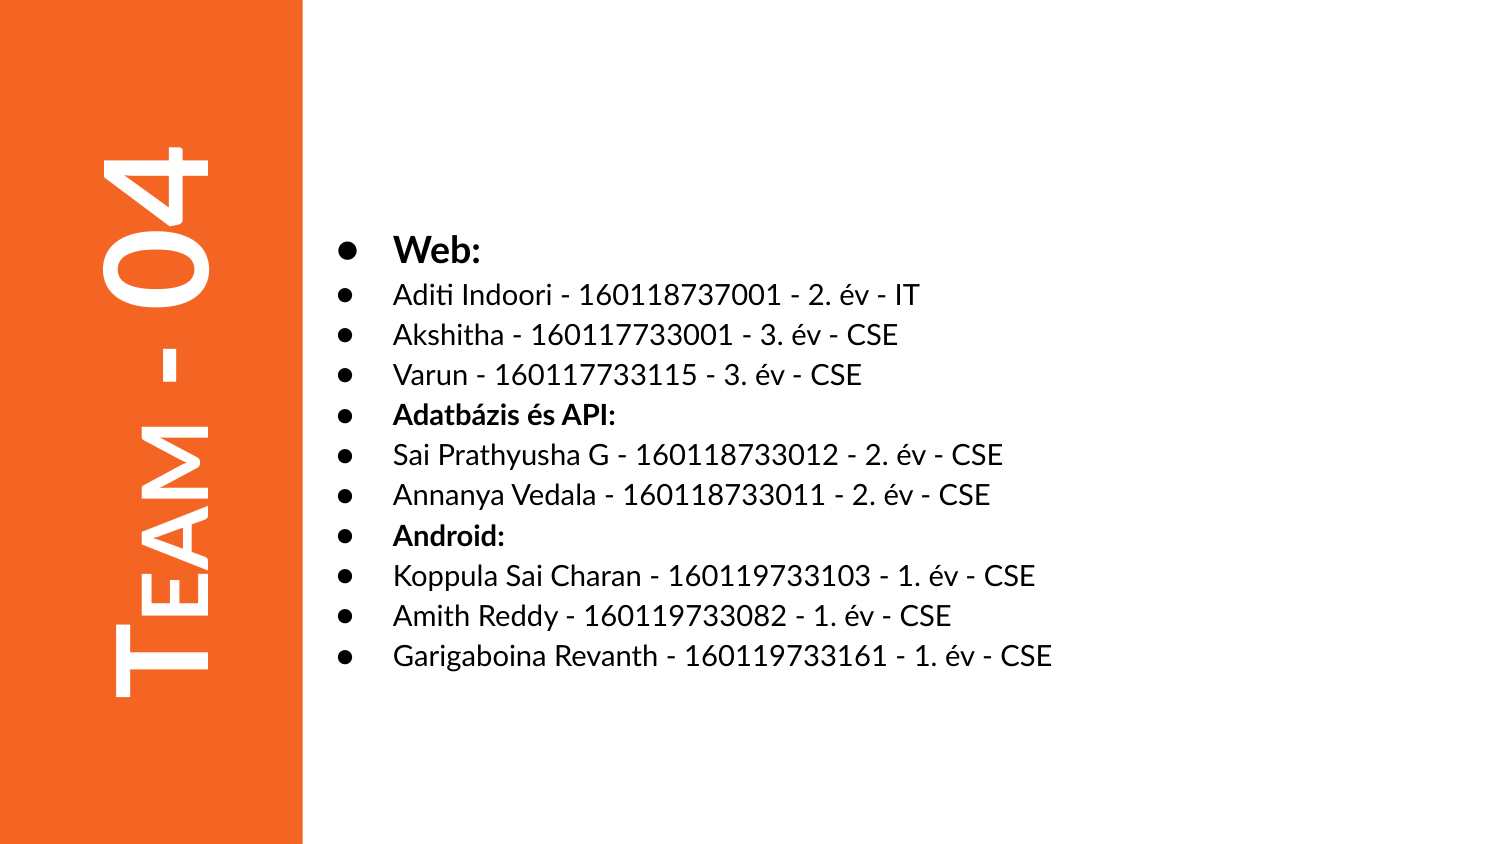

Web:
Aditi Indoori - 160118737001 - 2. év - IT
Akshitha - 160117733001 - 3. év - CSE
Varun - 160117733115 - 3. év - CSE
Adatbázis és API:
Sai Prathyusha G - 160118733012 - 2. év - CSE
Annanya Vedala - 160118733011 - 2. év - CSE
Android:
Koppula Sai Charan - 160119733103 - 1. év - CSE
Amith Reddy - 160119733082 - 1. év - CSE
Garigaboina Revanth - 160119733161 - 1. év - CSE
TEAM - 04